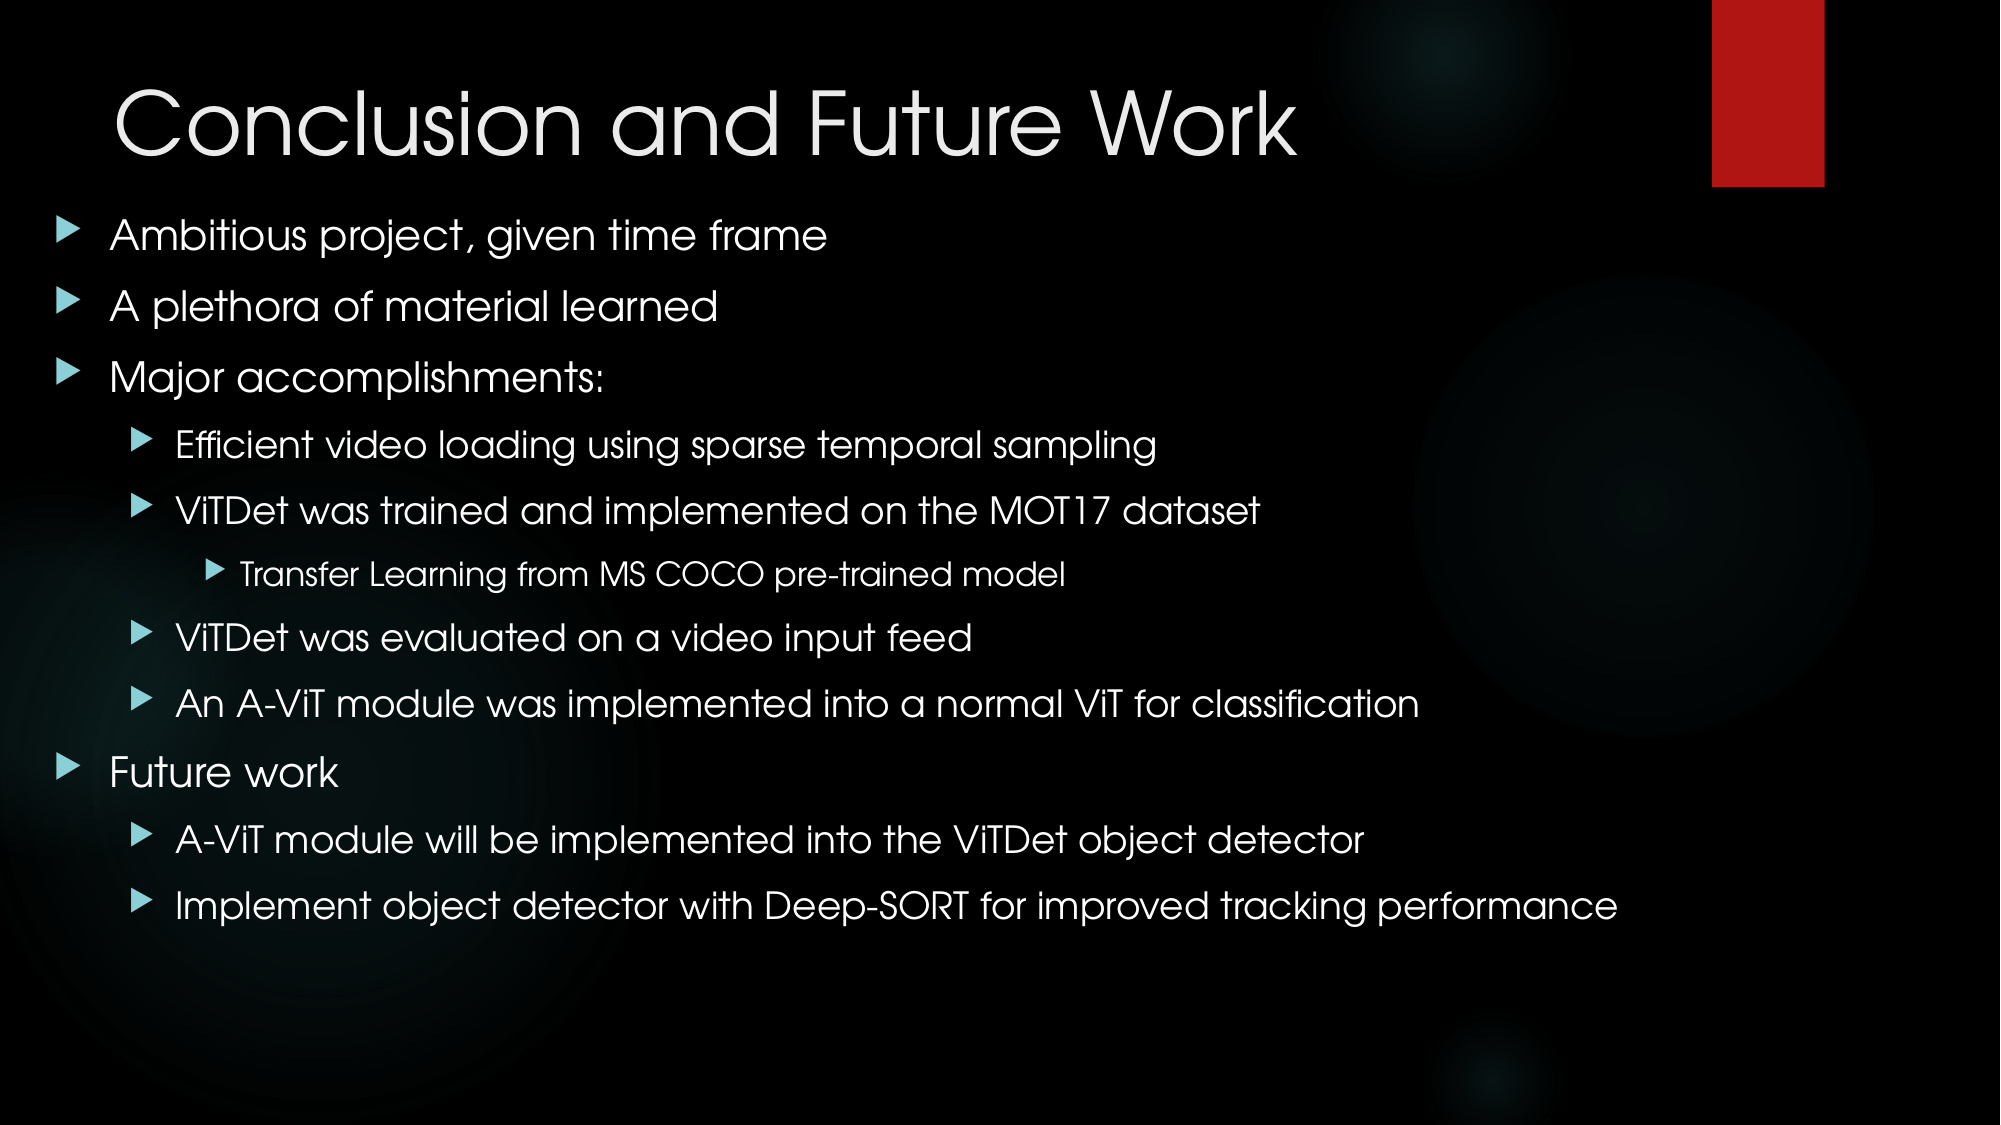

# Conclusion and Future Work
Ambitious project, given time frame
A plethora of material learned
Major accomplishments:
Efficient video loading using sparse temporal sampling
ViTDet was trained and implemented on the MOT17 dataset
Transfer Learning from MS COCO pre-trained model
ViTDet was evaluated on a video input feed
An A-ViT module was implemented into a normal ViT for classification
Future work
A-ViT module will be implemented into the ViTDet object detector
Implement object detector with Deep-SORT for improved tracking performance